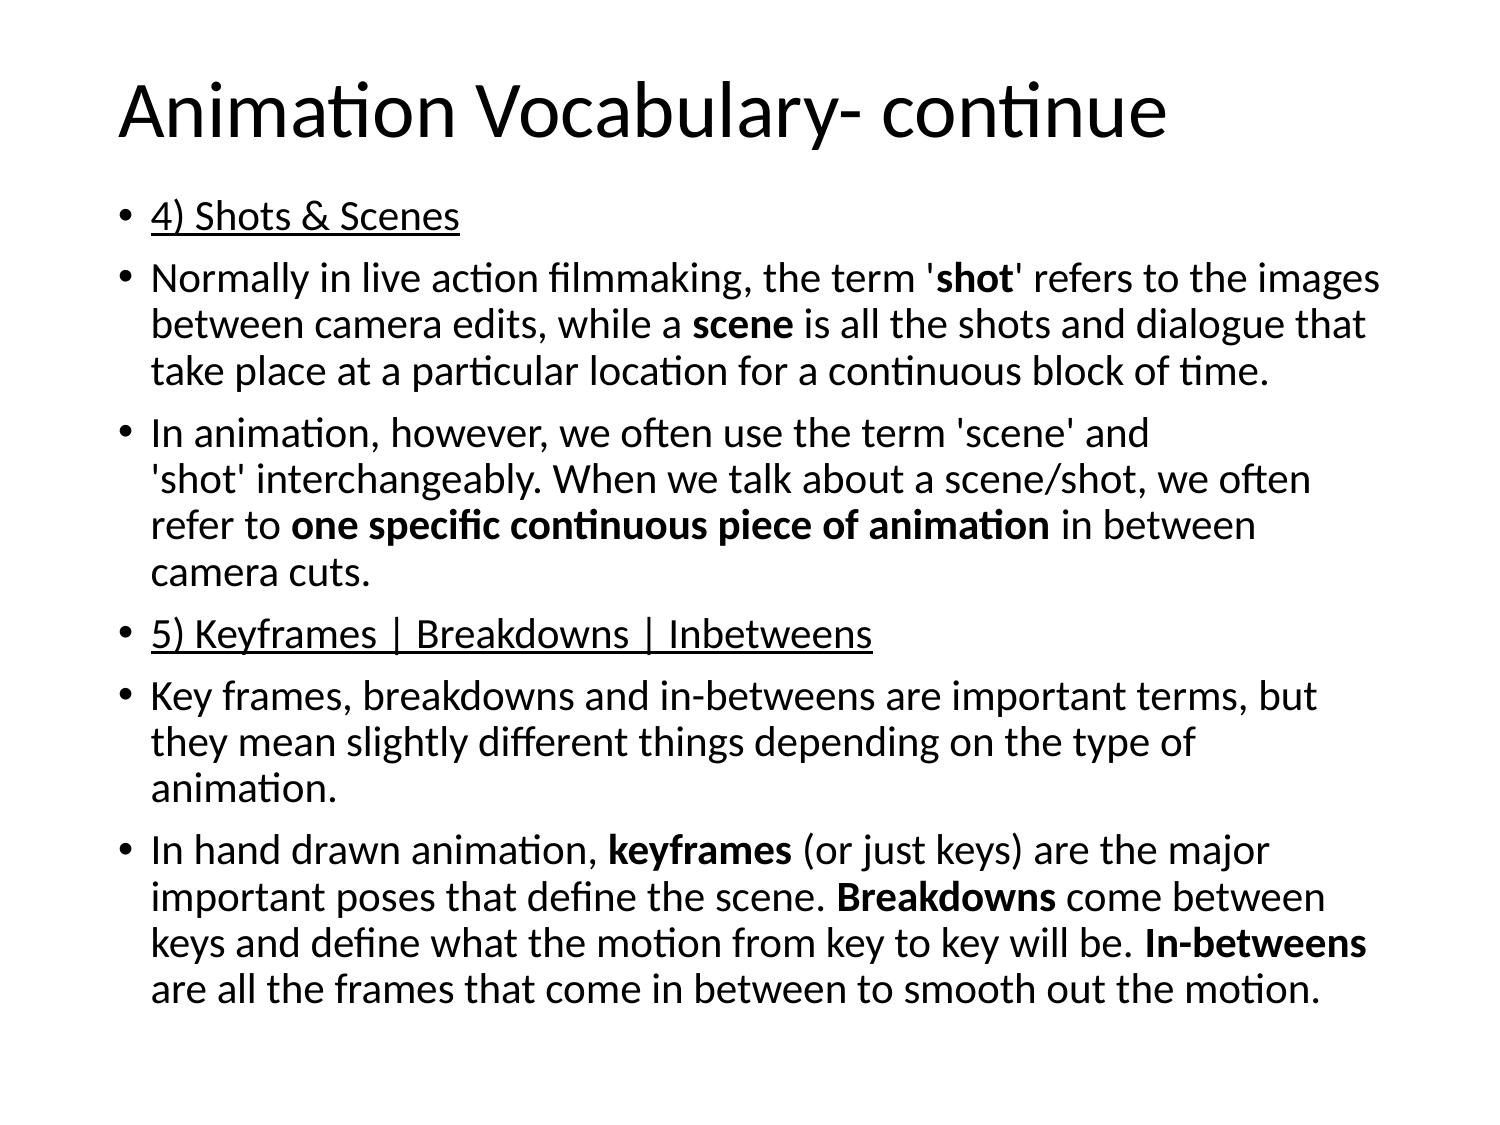

# Animation Vocabulary- continue
4) Shots & Scenes
Normally in live action filmmaking, the term 'shot' refers to the images between camera edits, while a scene is all the shots and dialogue that take place at a particular location for a continuous block of time.
In animation, however, we often use the term 'scene' and 'shot' interchangeably. When we talk about a scene/shot, we often refer to one specific continuous piece of animation in between camera cuts.
5) Keyframes | Breakdowns | Inbetweens
Key frames, breakdowns and in-betweens are important terms, but they mean slightly different things depending on the type of animation.
In hand drawn animation, keyframes (or just keys) are the major important poses that define the scene. Breakdowns come between keys and define what the motion from key to key will be. In-betweens are all the frames that come in between to smooth out the motion.